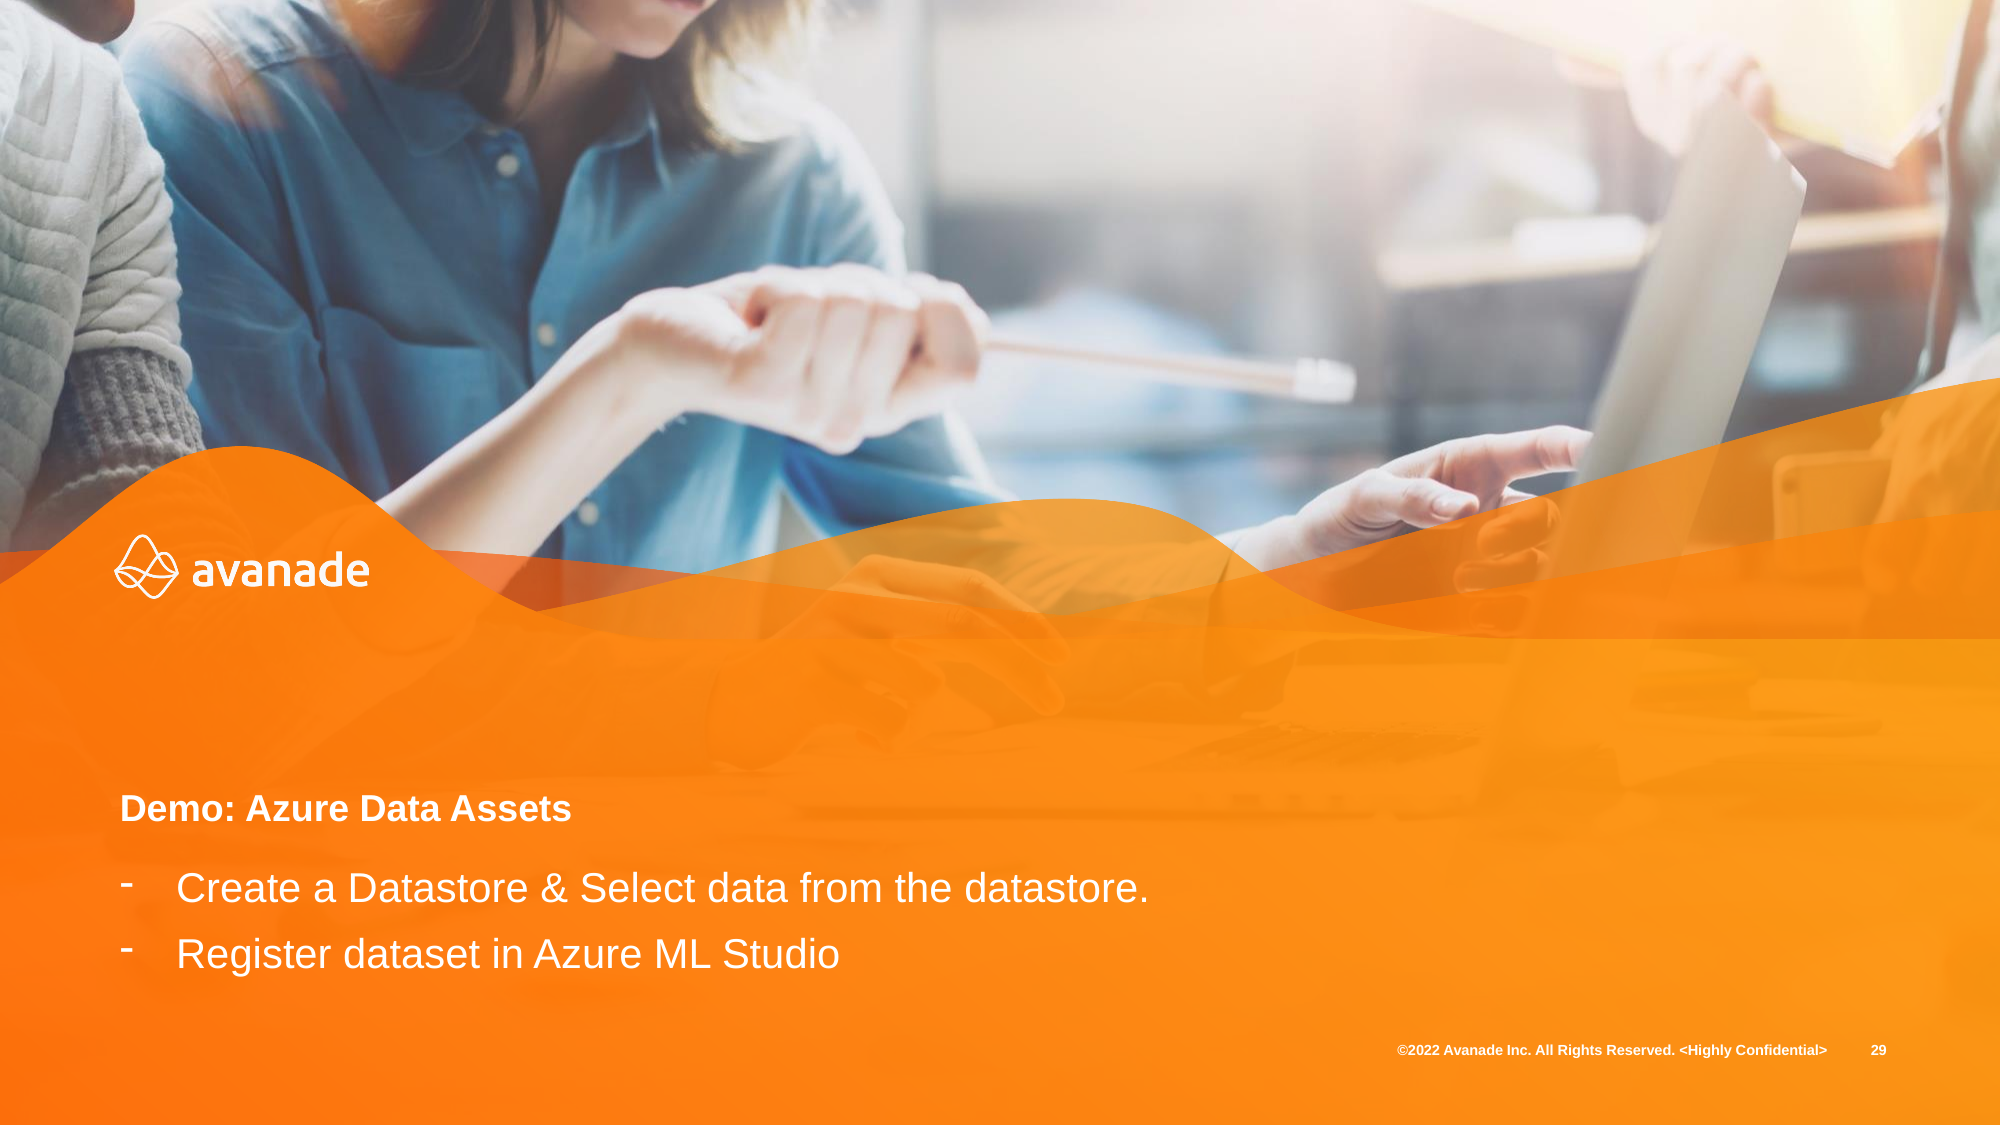

Demo: Azure Data Assets
Create a Datastore & Select data from the datastore.
Register dataset in Azure ML Studio